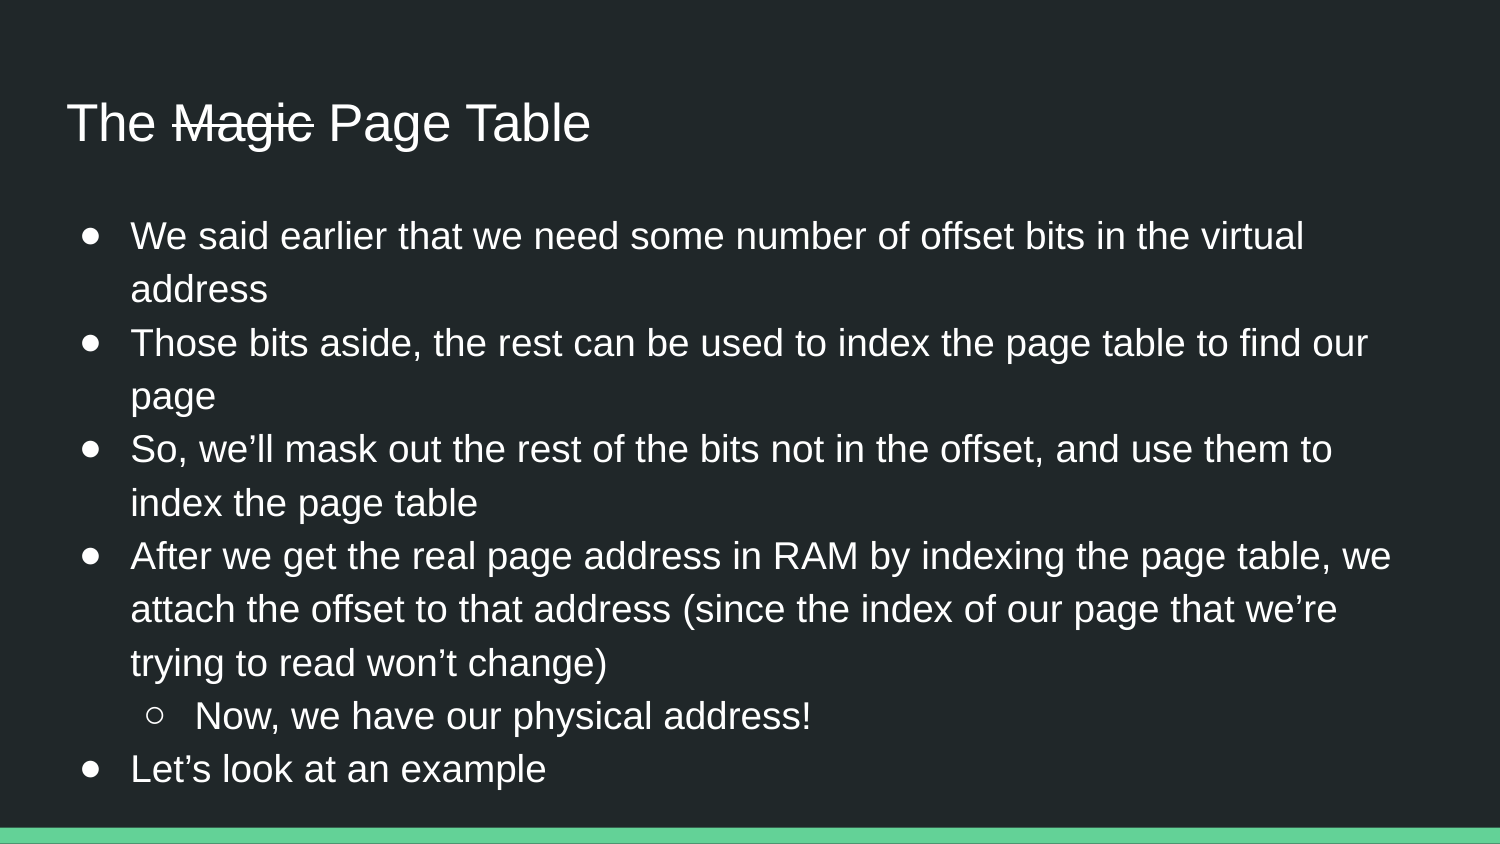

# The Magic Page Table
We said earlier that we need some number of offset bits in the virtual address
Those bits aside, the rest can be used to index the page table to find our page
So, we’ll mask out the rest of the bits not in the offset, and use them to index the page table
After we get the real page address in RAM by indexing the page table, we attach the offset to that address (since the index of our page that we’re trying to read won’t change)
Now, we have our physical address!
Let’s look at an example